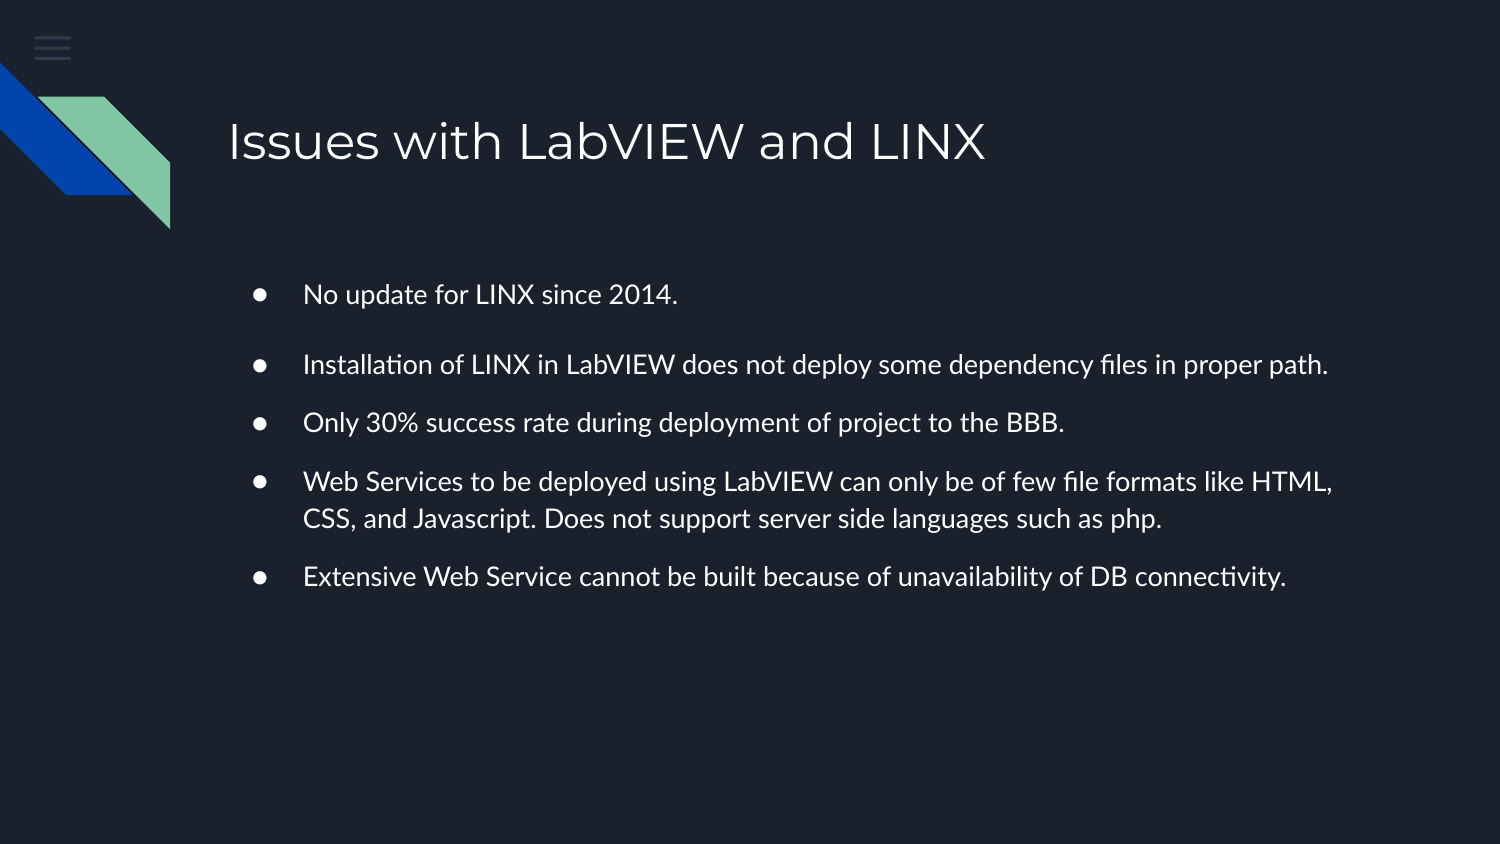

# Issues with LabVIEW and LINX
No update for LINX since 2014.
Installation of LINX in LabVIEW does not deploy some dependency files in proper path.
Only 30% success rate during deployment of project to the BBB.
Web Services to be deployed using LabVIEW can only be of few file formats like HTML, CSS, and Javascript. Does not support server side languages such as php.
Extensive Web Service cannot be built because of unavailability of DB connectivity.